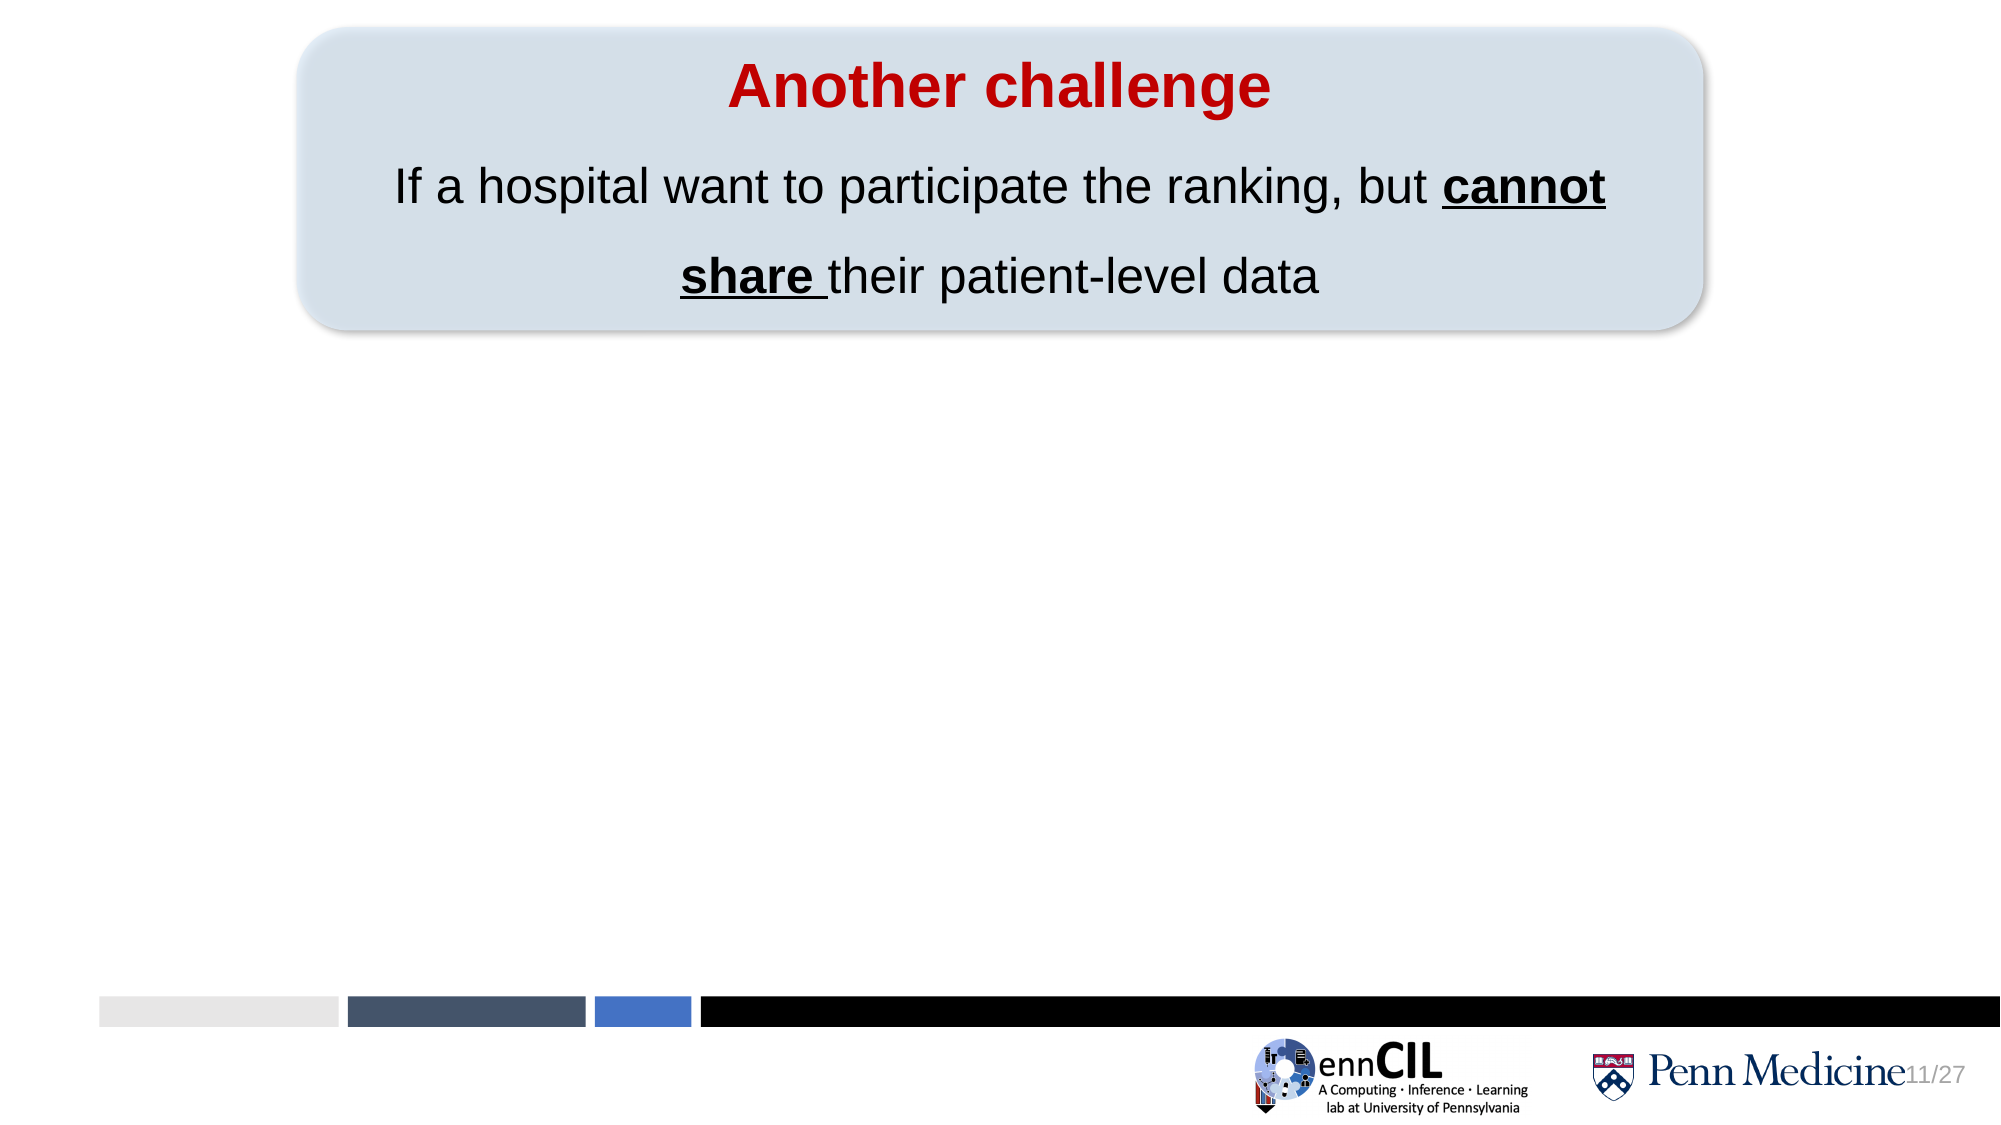

# Another challenge
If a hospital want to participate the ranking, but cannot share their patient-level data